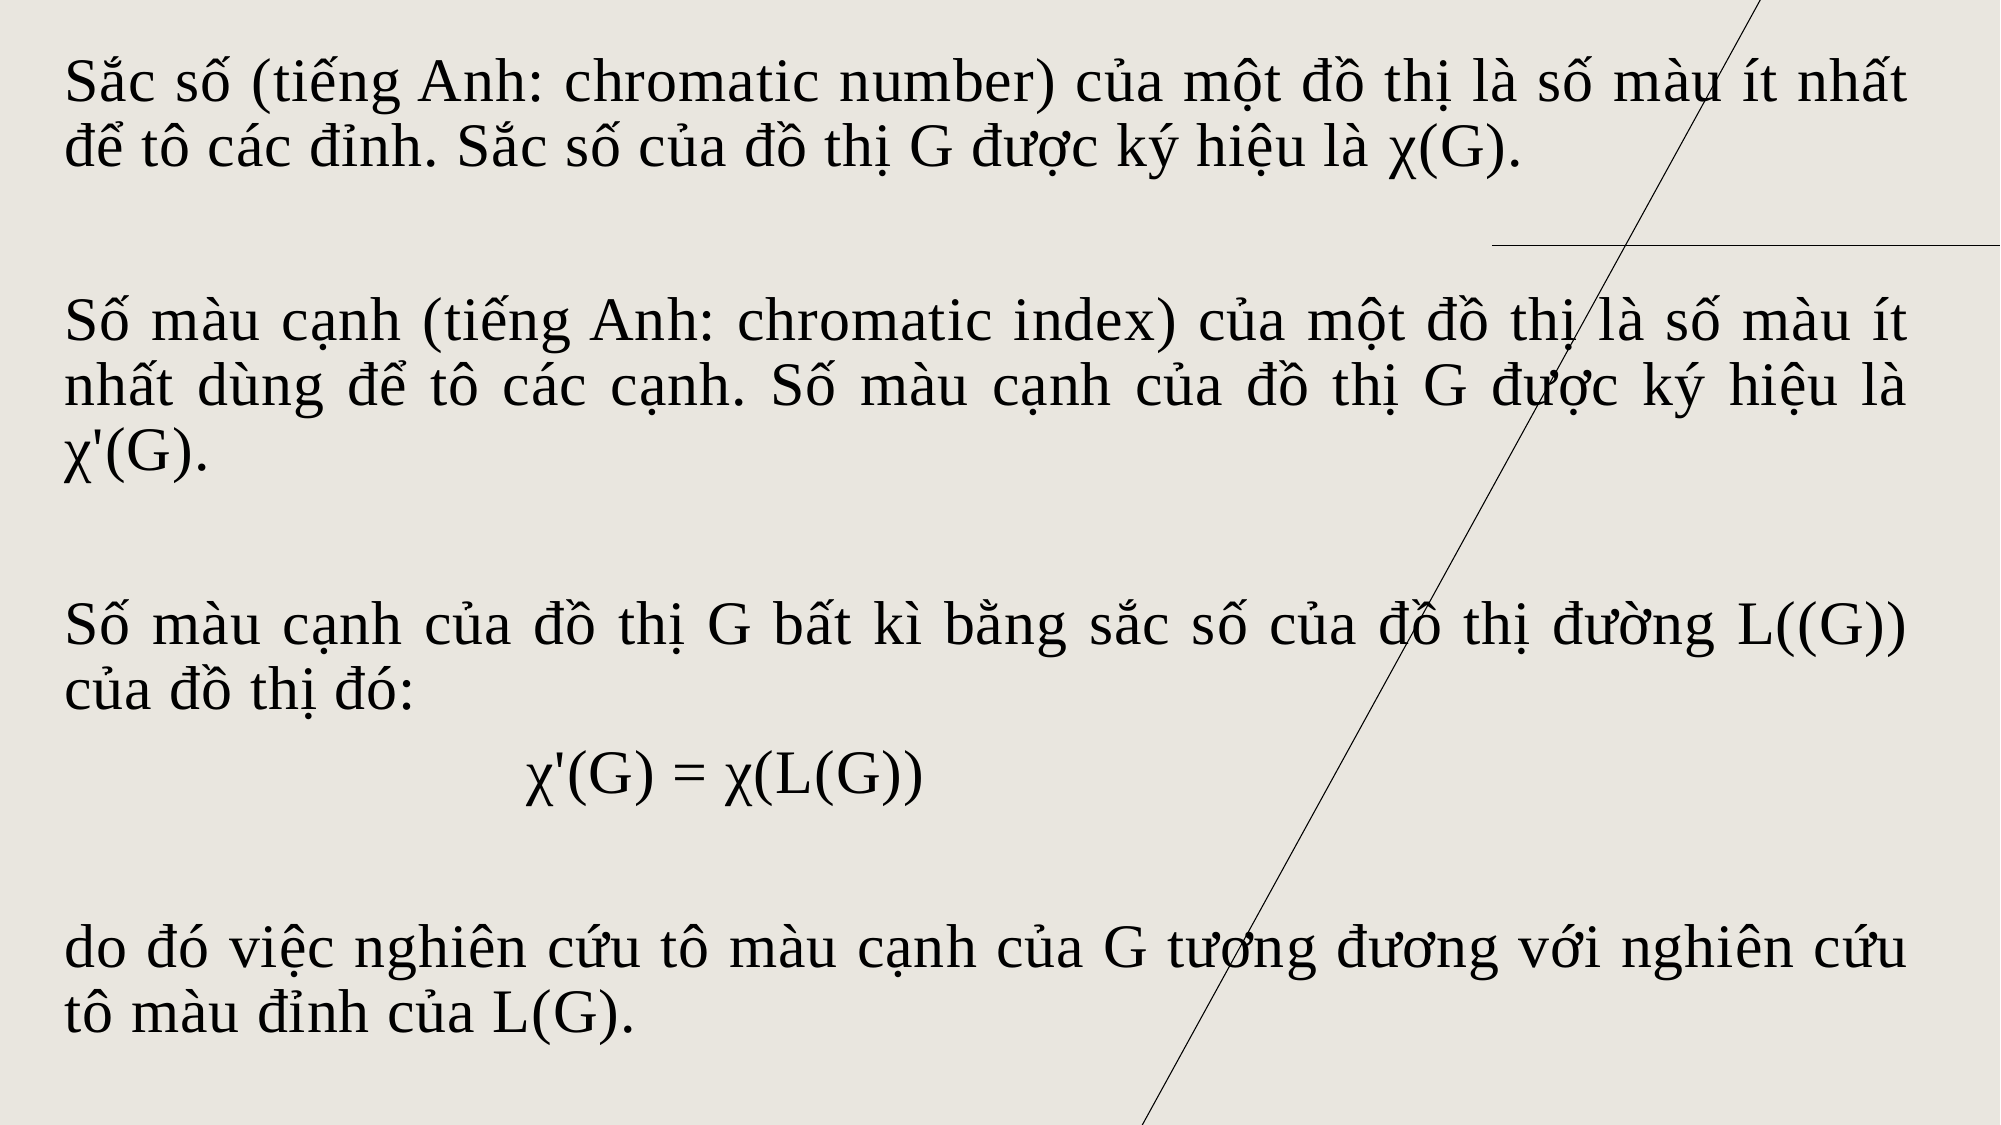

Sắc số (tiếng Anh: chromatic number) của một đồ thị là số màu ít nhất để tô các đỉnh. Sắc số của đồ thị G được ký hiệu là χ(G).

Số màu cạnh (tiếng Anh: chromatic index) của một đồ thị là số màu ít nhất dùng để tô các cạnh. Số màu cạnh của đồ thị G được ký hiệu là χ'(G).

Số màu cạnh của đồ thị G bất kì bằng sắc số của đồ thị đường L((G)) của đồ thị đó:
                            χ'(G) = χ(L(G))

do đó việc nghiên cứu tô màu cạnh của G tương đương với nghiên cứu tô màu đỉnh của L(G).